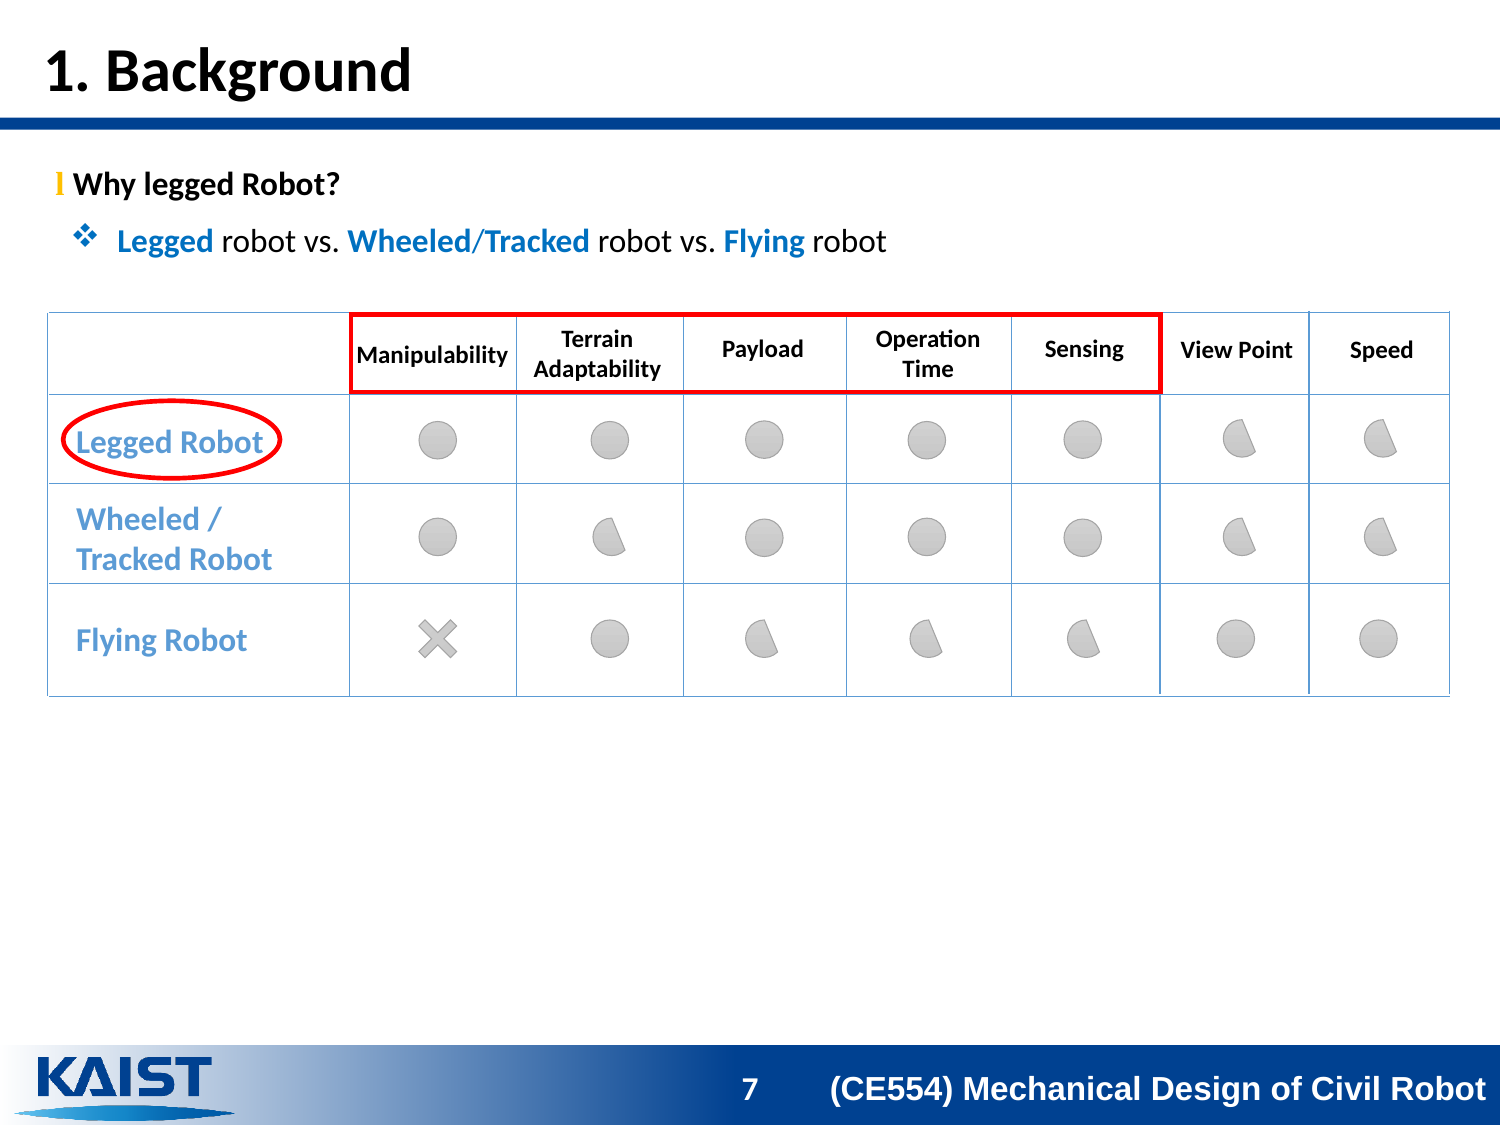

# 1. Background
l Why legged Robot?
Legged robot vs. Wheeled/Tracked robot vs. Flying robot
Terrain
Adaptability
Operation
Time
Payload
Sensing
View Point
Speed
Manipulability
Legged Robot

Wheeled /
Tracked Robot

Flying Robot